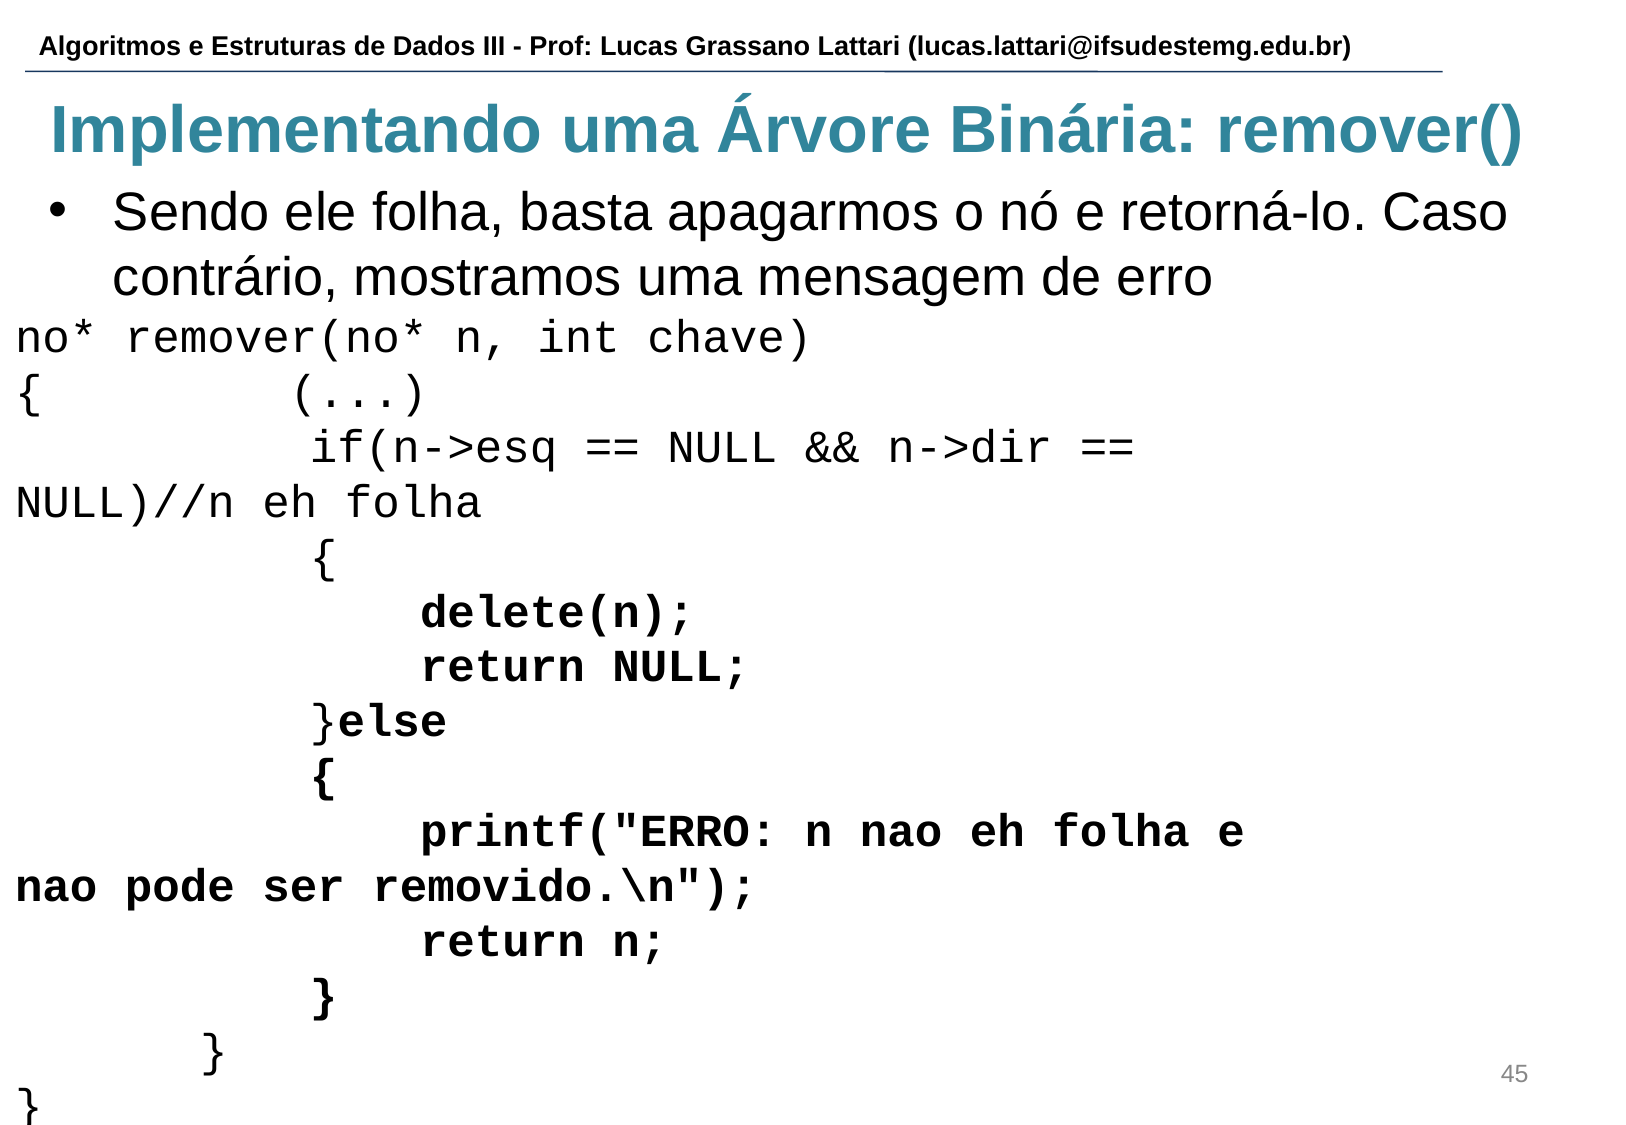

# Implementando uma Árvore Binária: remover()
Sendo ele folha, basta apagarmos o nó e retorná-lo. Caso contrário, mostramos uma mensagem de erro
no* remover(no* n, int chave)
{         (...)
        if(n->esq == NULL && n->dir == NULL)//n eh folha
        {
            delete(n);
            return NULL;
        }else
        {
            printf("ERRO: n nao eh folha e nao pode ser removido.\n");
            return n;
        }
    }
}

45